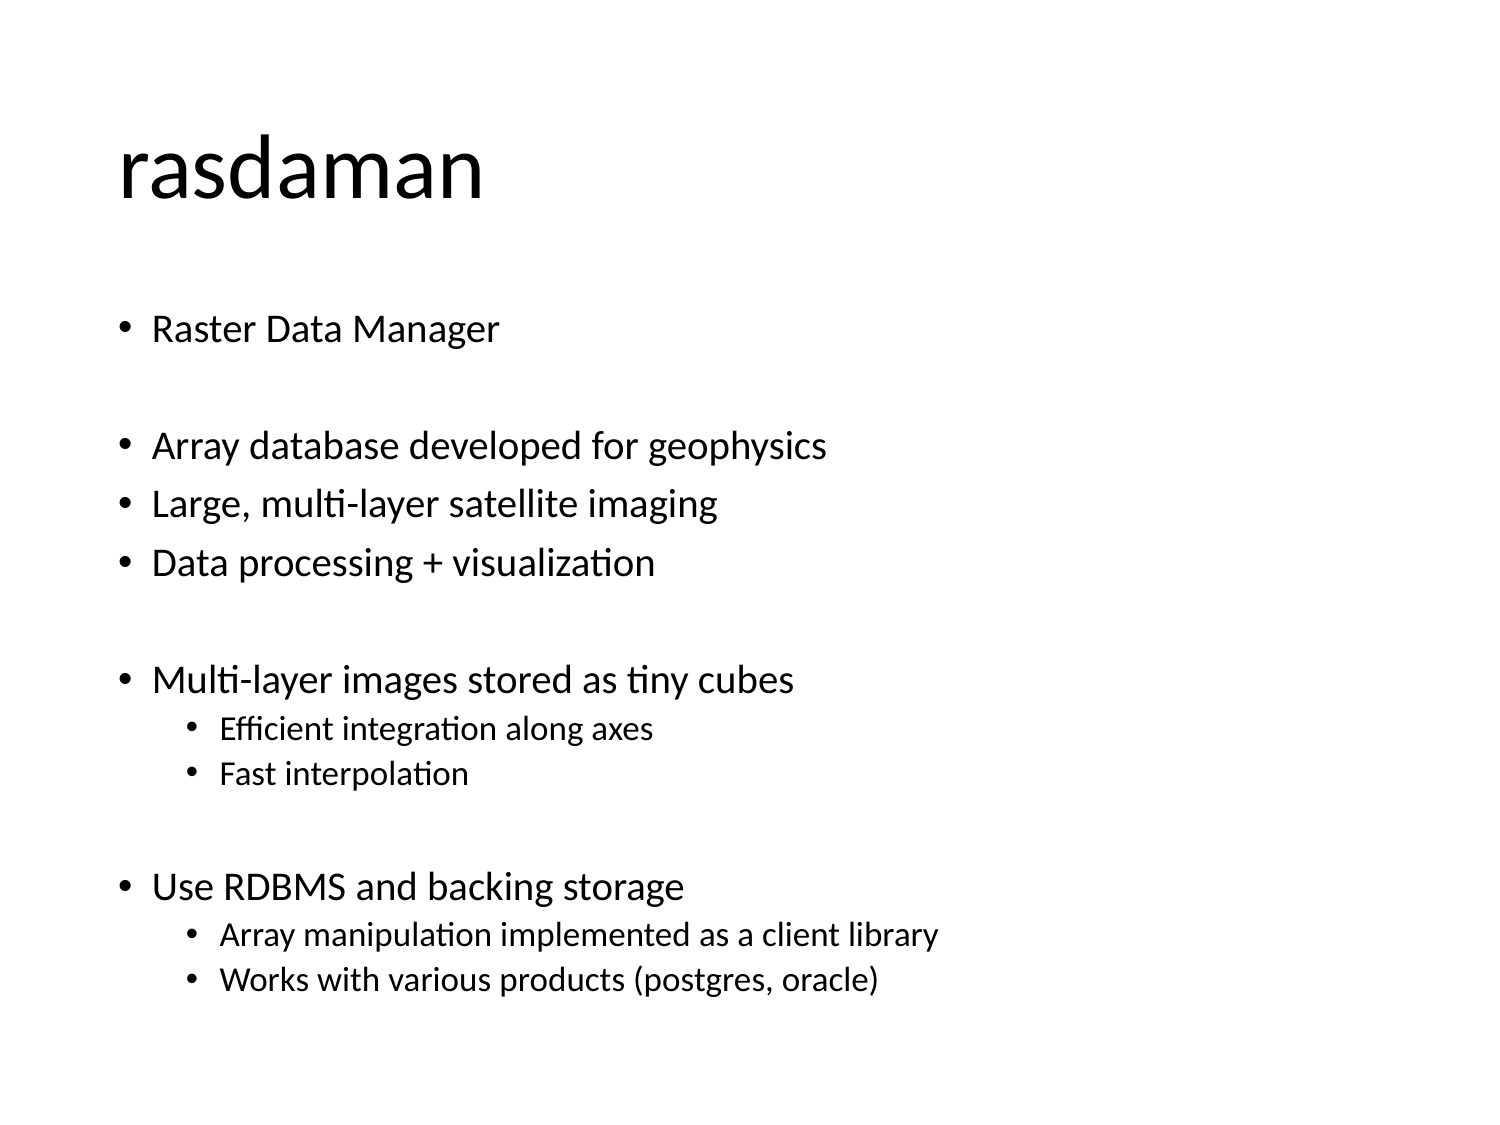

# rasdaman
Raster Data Manager

Array database developed for geophysics
Large, multi-layer satellite imaging
Data processing + visualization

Multi-layer images stored as tiny cubes
Efficient integration along axes
Fast interpolation

Use RDBMS and backing storage
Array manipulation implemented as a client library
Works with various products (postgres, oracle)